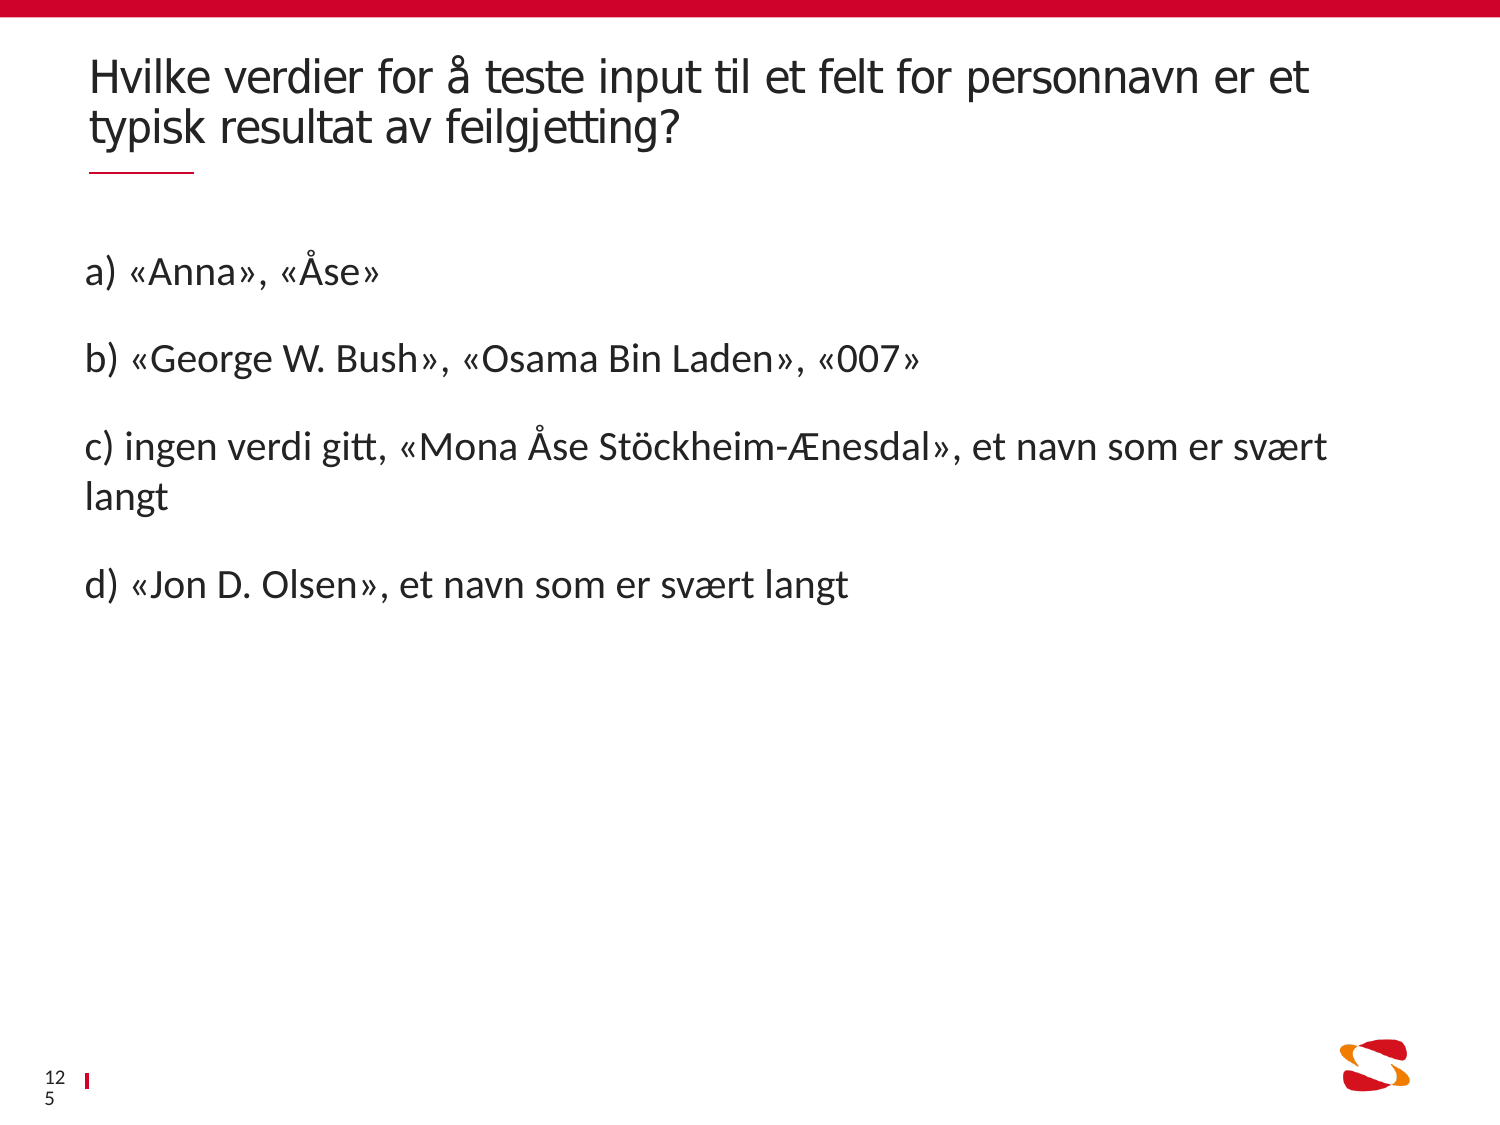

# Hvilke verdier for å teste input til et felt for personnavn er et typisk resultat av feilgjetting?
a) «Anna», «Åse»
b) «George W. Bush», «Osama Bin Laden», «007»
c) ingen verdi gitt, «Mona Åse Stöckheim-Ænesdal», et navn som er svært langt
d) «Jon D. Olsen», et navn som er svært langt

125